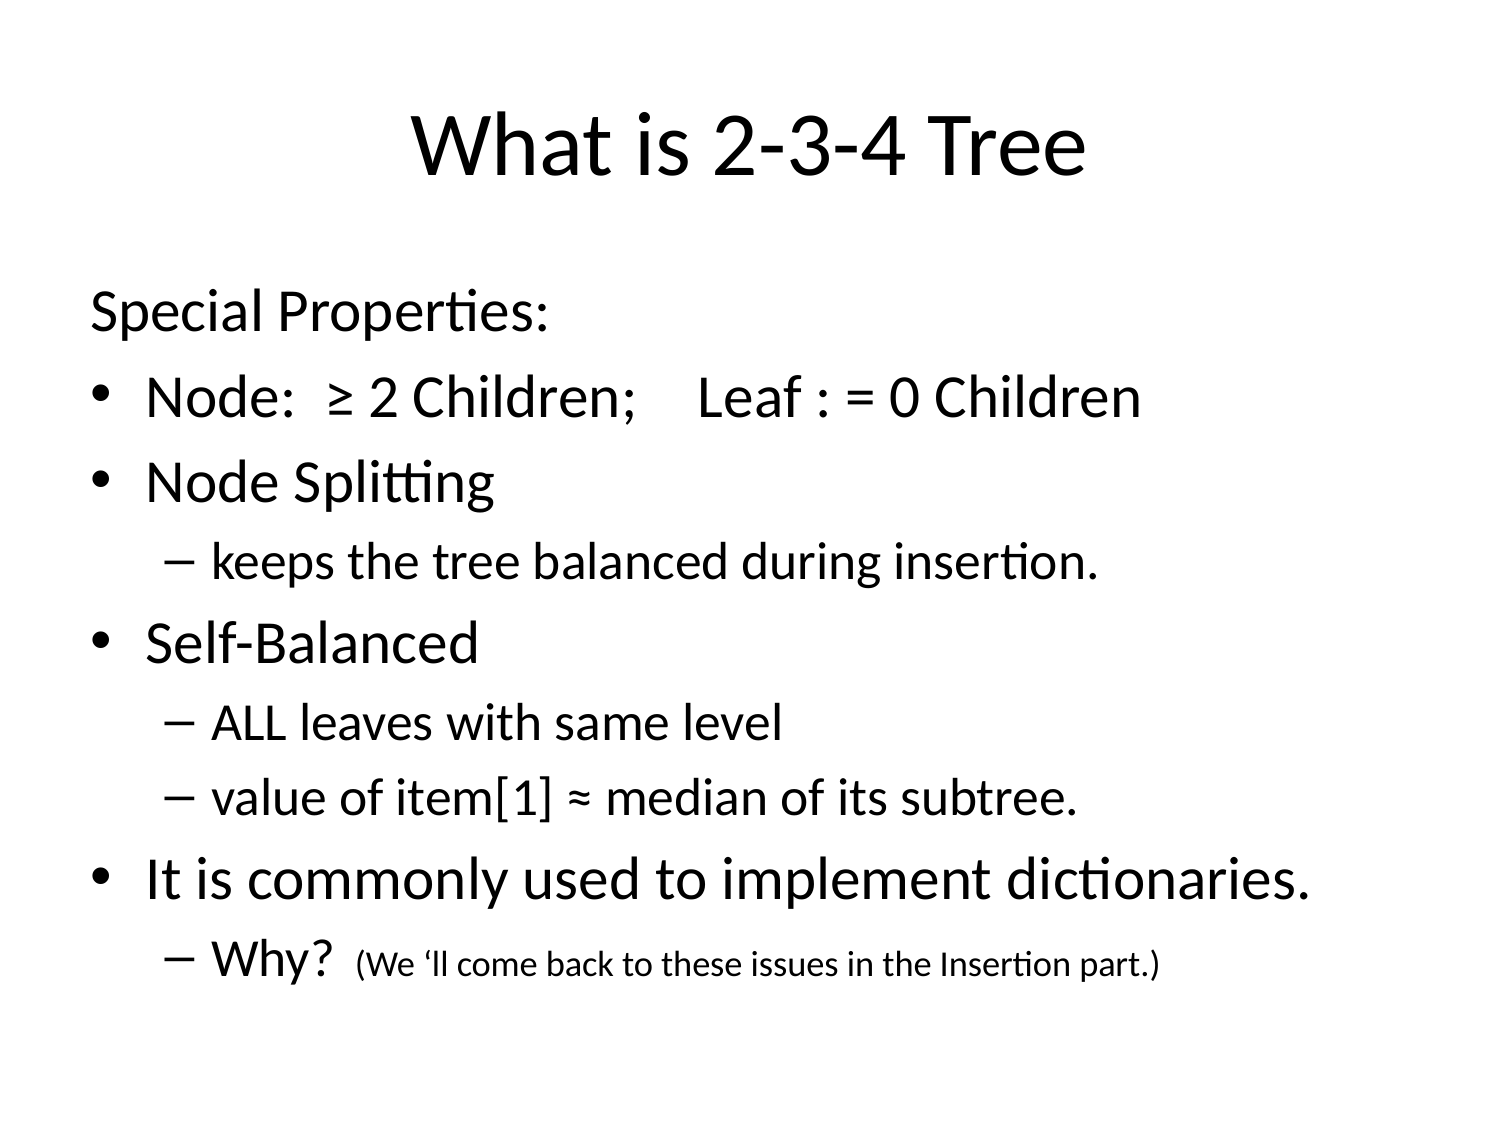

# What is 2-3-4 Tree
Special Properties:
Node:  ≥ 2 Children;	Leaf : = 0 Children
Node Splitting
keeps the tree balanced during insertion.
Self-Balanced
ALL leaves with same level
value of item[1] ≈ median of its subtree.
It is commonly used to implement dictionaries.
Why?  (We ‘ll come back to these issues in the Insertion part.)